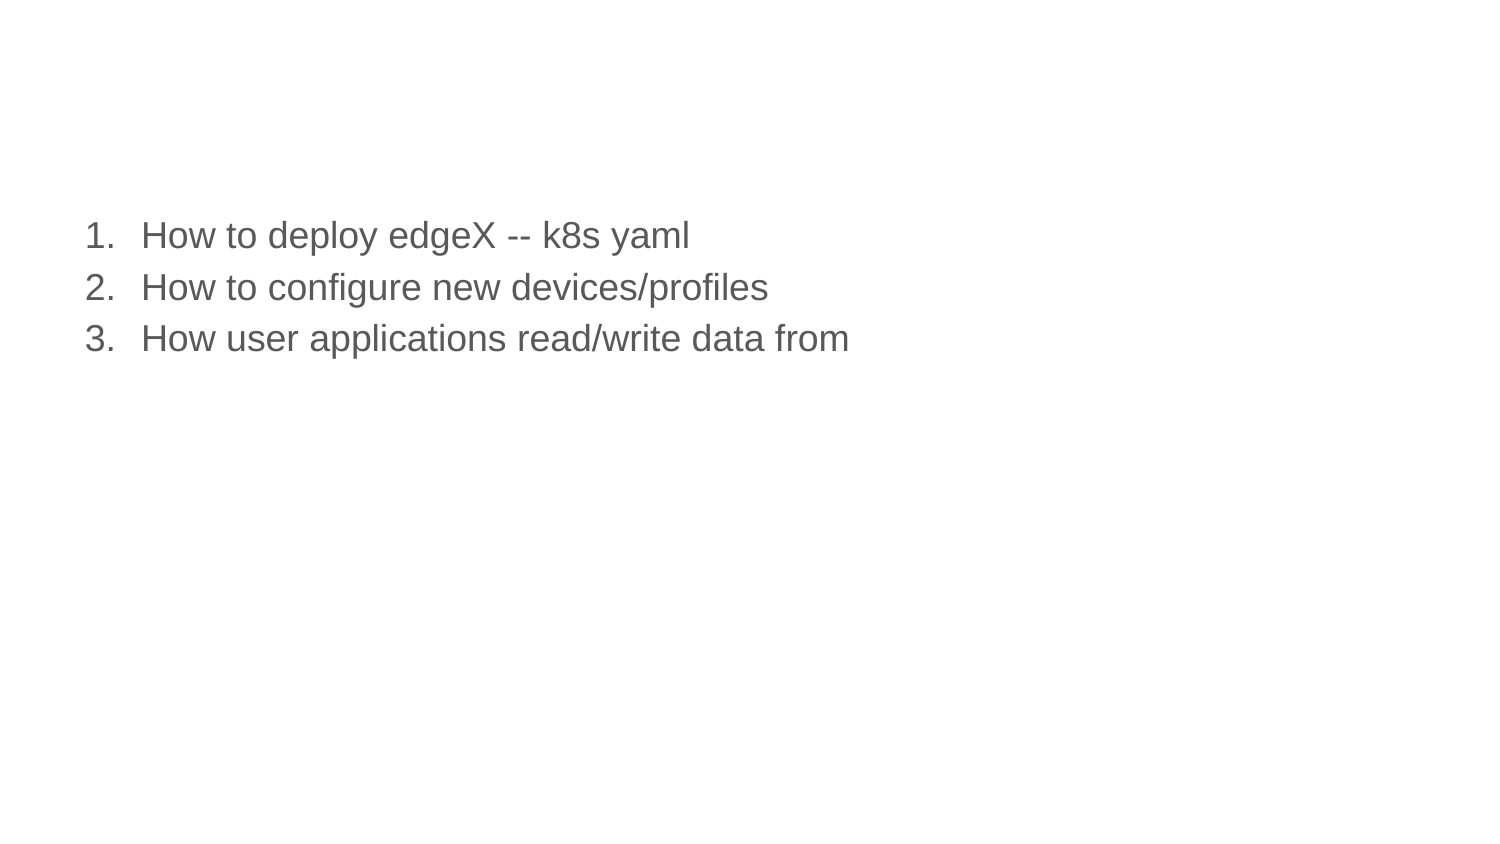

#
How to deploy edgeX -- k8s yaml
How to configure new devices/profiles
How user applications read/write data from